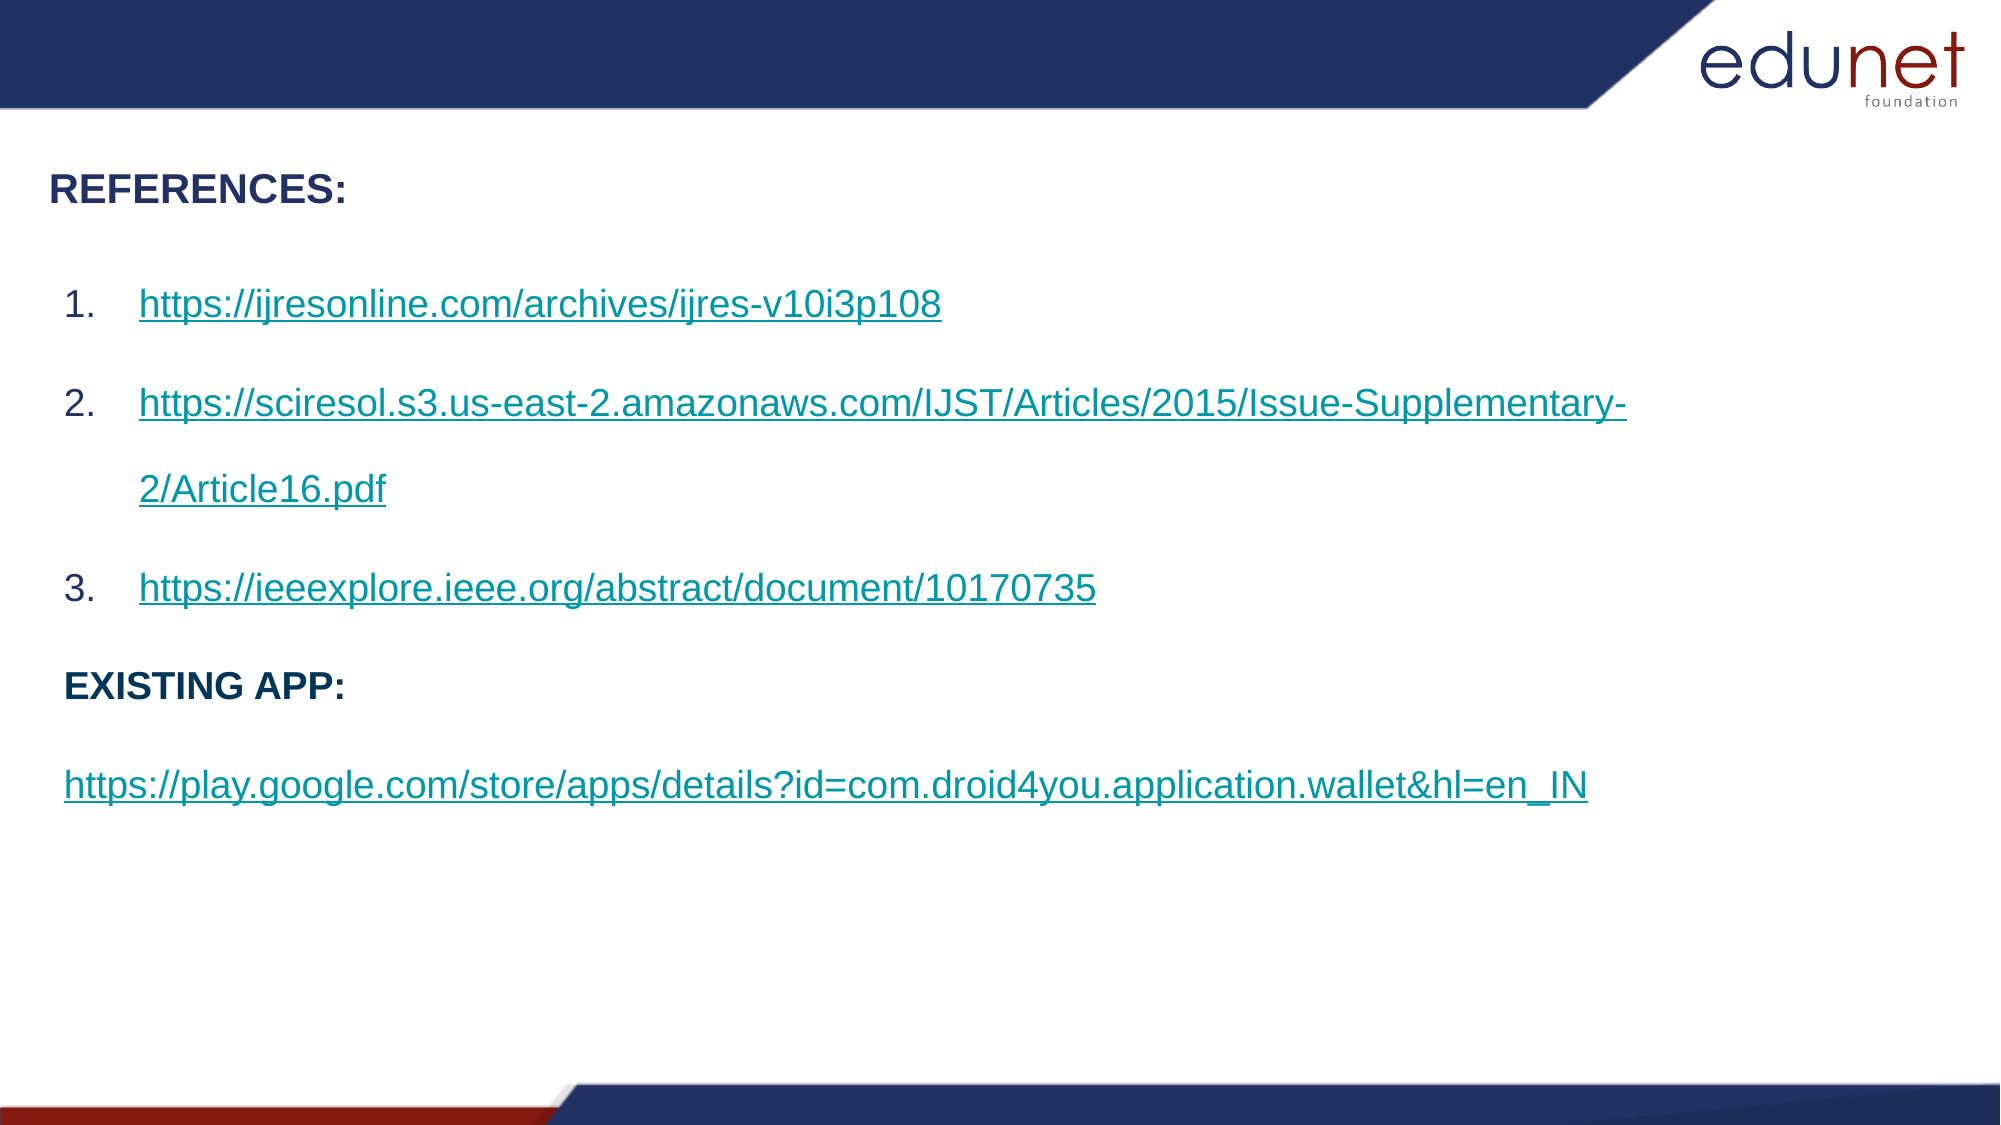

REFERENCES:
https://ijresonline.com/archives/ijres-v10i3p108
https://sciresol.s3.us-east-2.amazonaws.com/IJST/Articles/2015/Issue-Supplementary-2/Article16.pdf
https://ieeexplore.ieee.org/abstract/document/10170735
EXISTING APP:
https://play.google.com/store/apps/details?id=com.droid4you.application.wallet&hl=en_IN